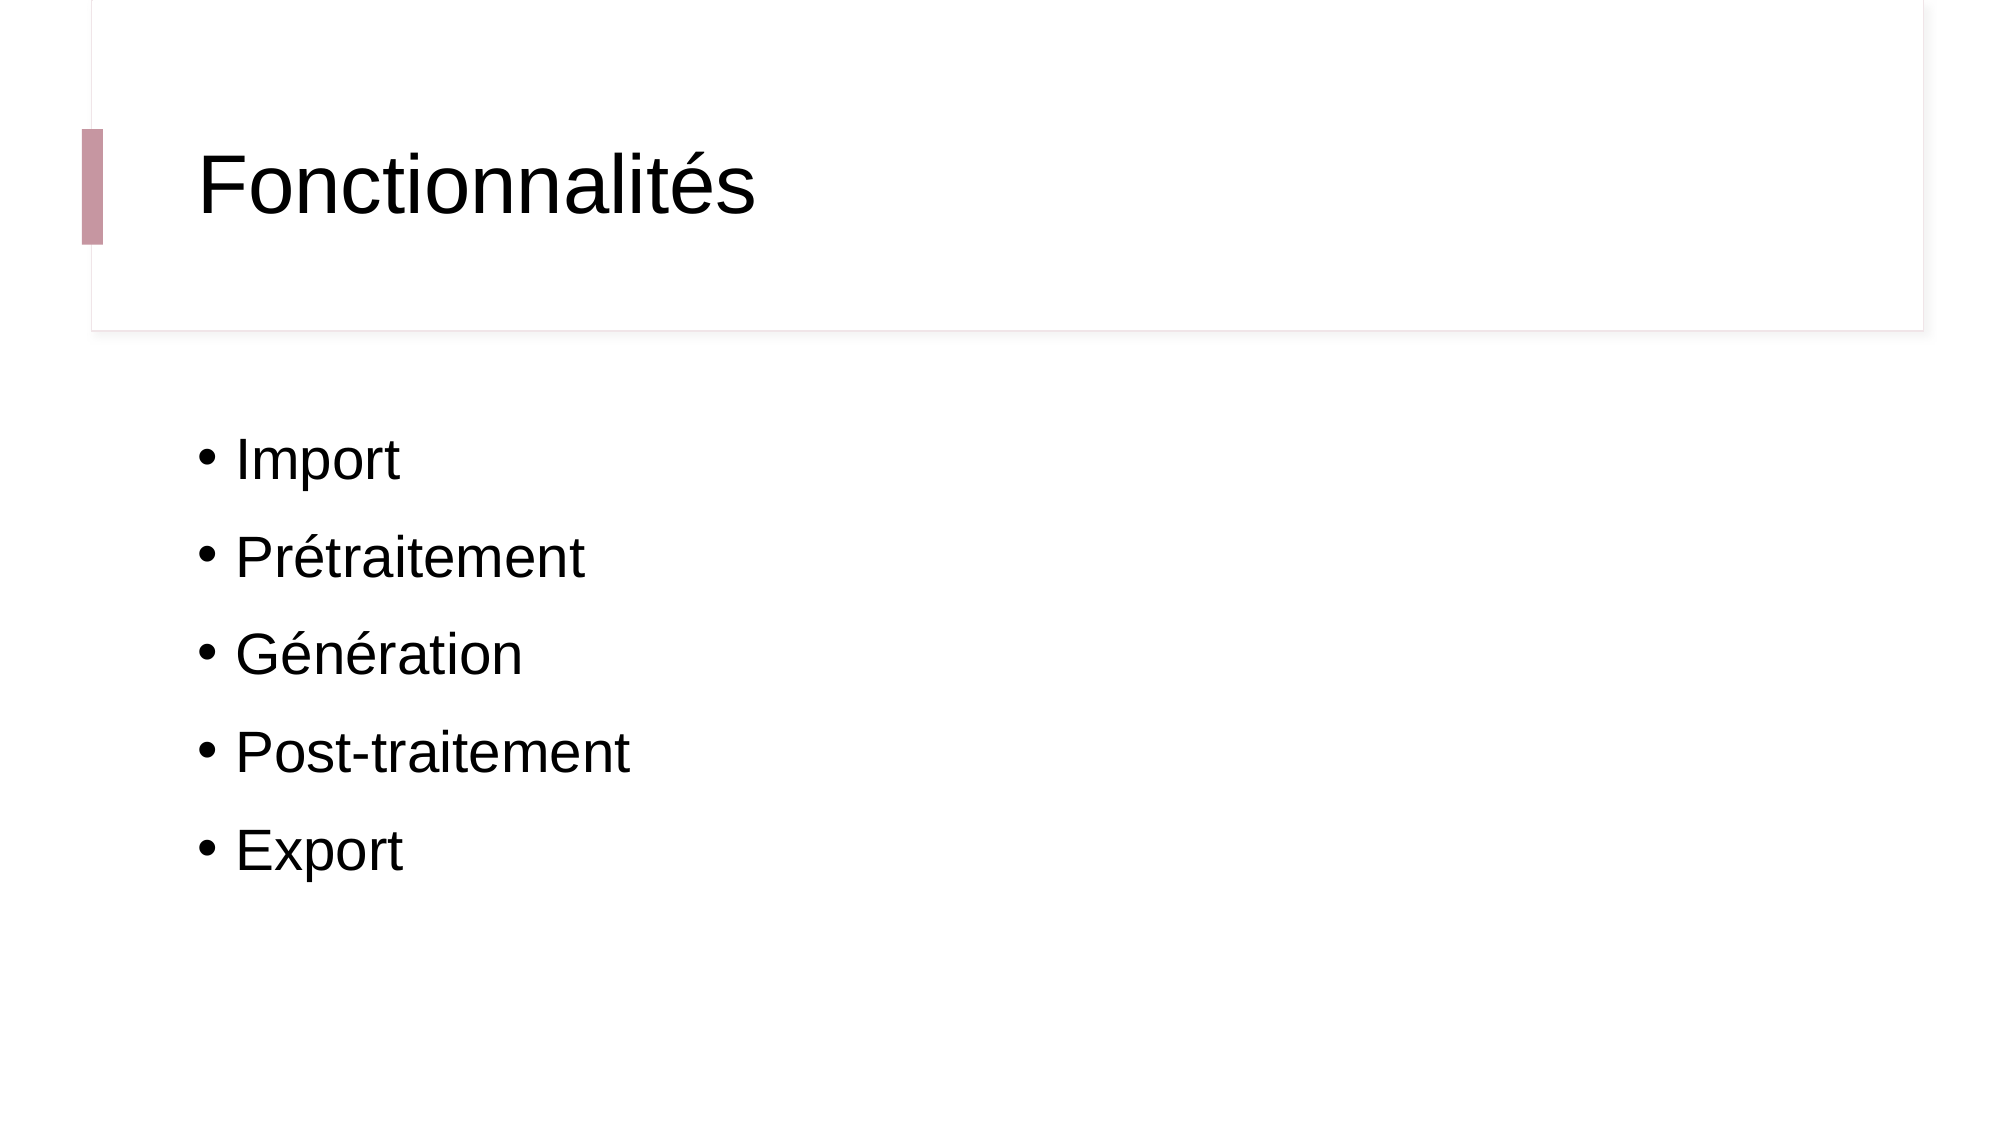

# Fonctionnalités
Import
Prétraitement
Génération
Post-traitement
Export